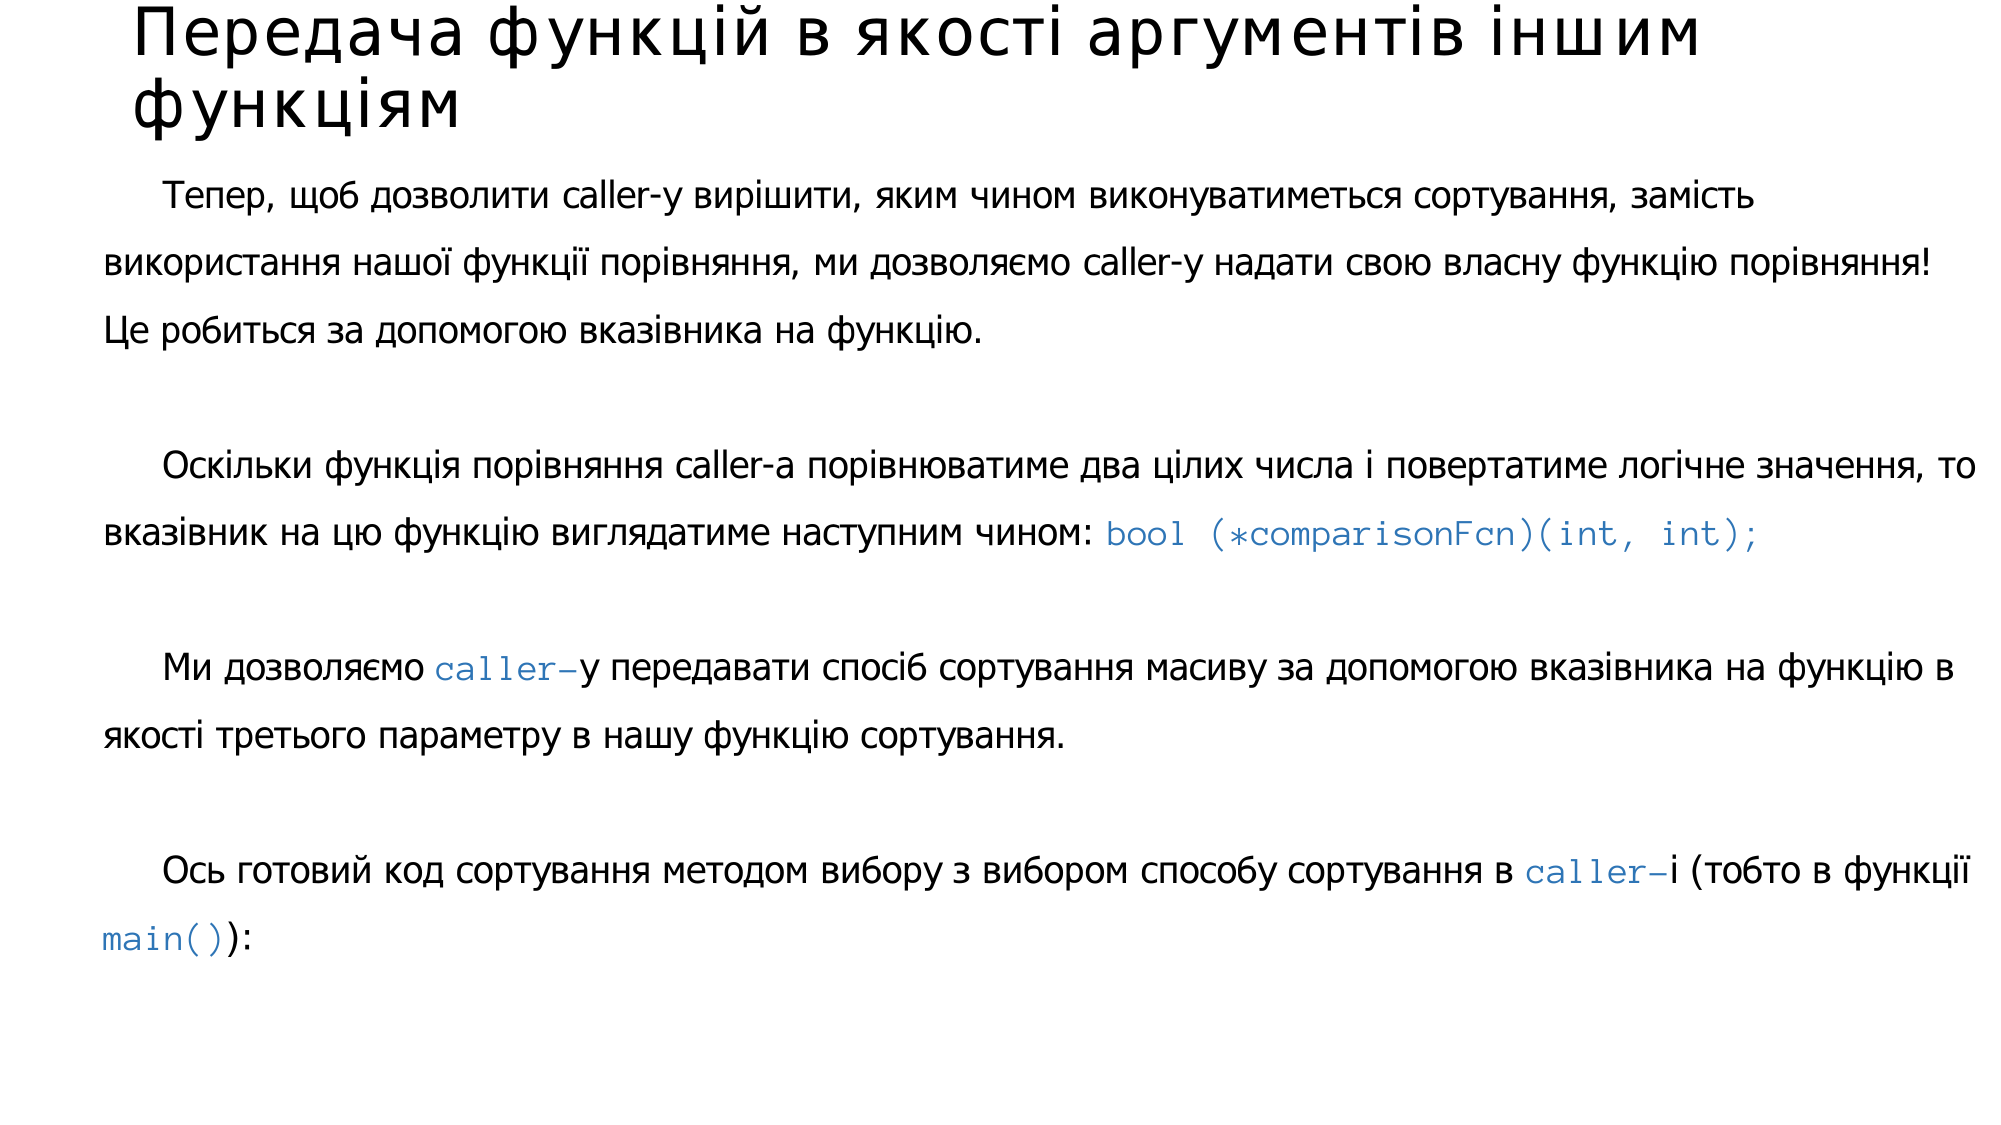

# Передача функцій в якості аргументів іншим функціям
Тепер, щоб дозволити caller-у вирішити, яким чином виконуватиметься сортування, замість використання нашої функції порівняння, ми дозволяємо caller-у надати свою власну функцію порівняння! Це робиться за допомогою вказівника на функцію.

Оскільки функція порівняння caller-а порівнюватиме два цілих числа і повертатиме логічне значення, то вказівник на цю функцію виглядатиме наступним чином: bool (*comparisonFcn)(int, int);

Ми дозволяємо caller-у передавати спосіб сортування масиву за допомогою вказівника на функцію в якості третього параметру в нашу функцію сортування.

Ось готовий код сортування методом вибору з вибором способу сортування в caller-і (тобто в функції main()):